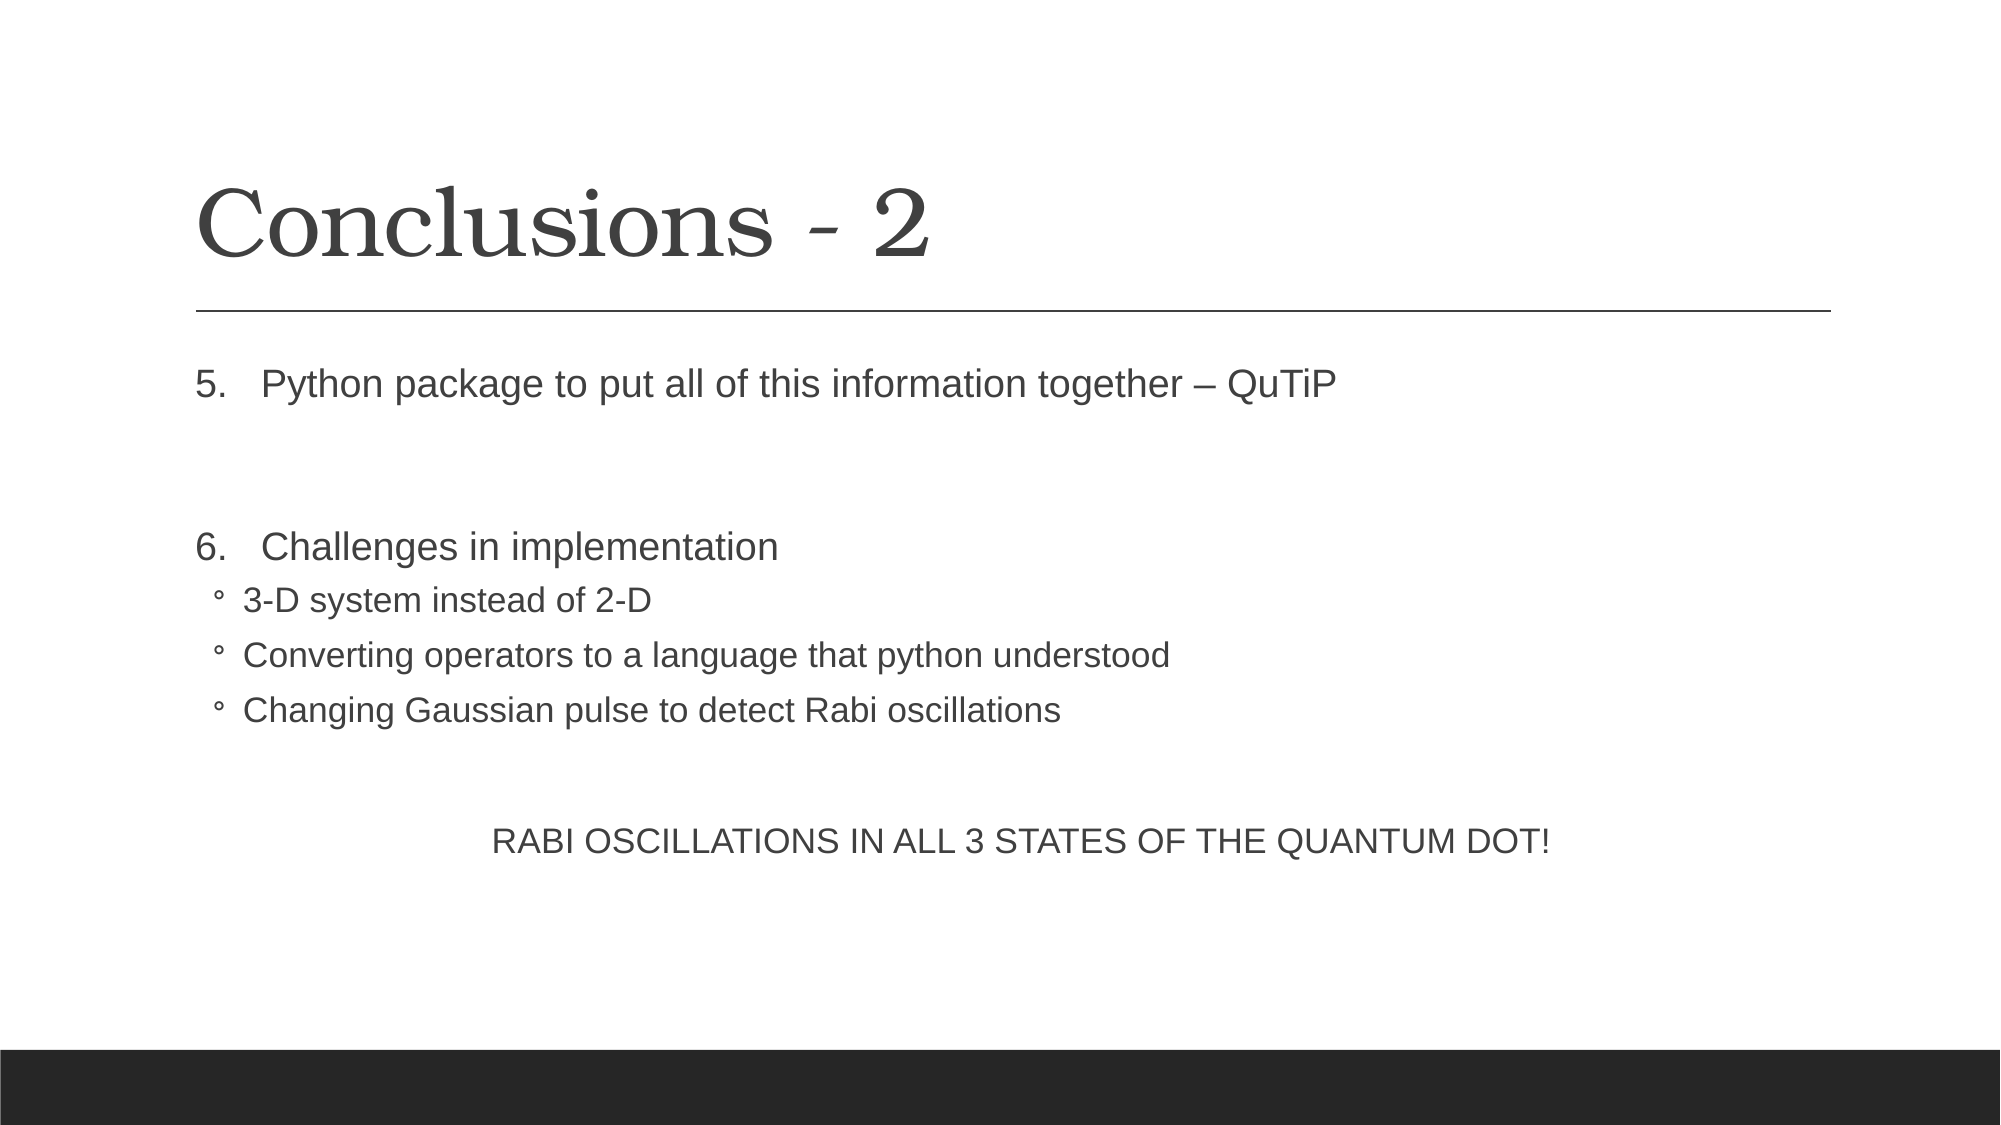

# Conclusions - 2
5.   Python package to put all of this information together – QuTiP

6.   Challenges in implementation
3-D system instead of 2-D
Converting operators to a language that python understood
Changing Gaussian pulse to detect Rabi oscillations

RABI OSCILLATIONS IN ALL 3 STATES OF THE QUANTUM DOT!